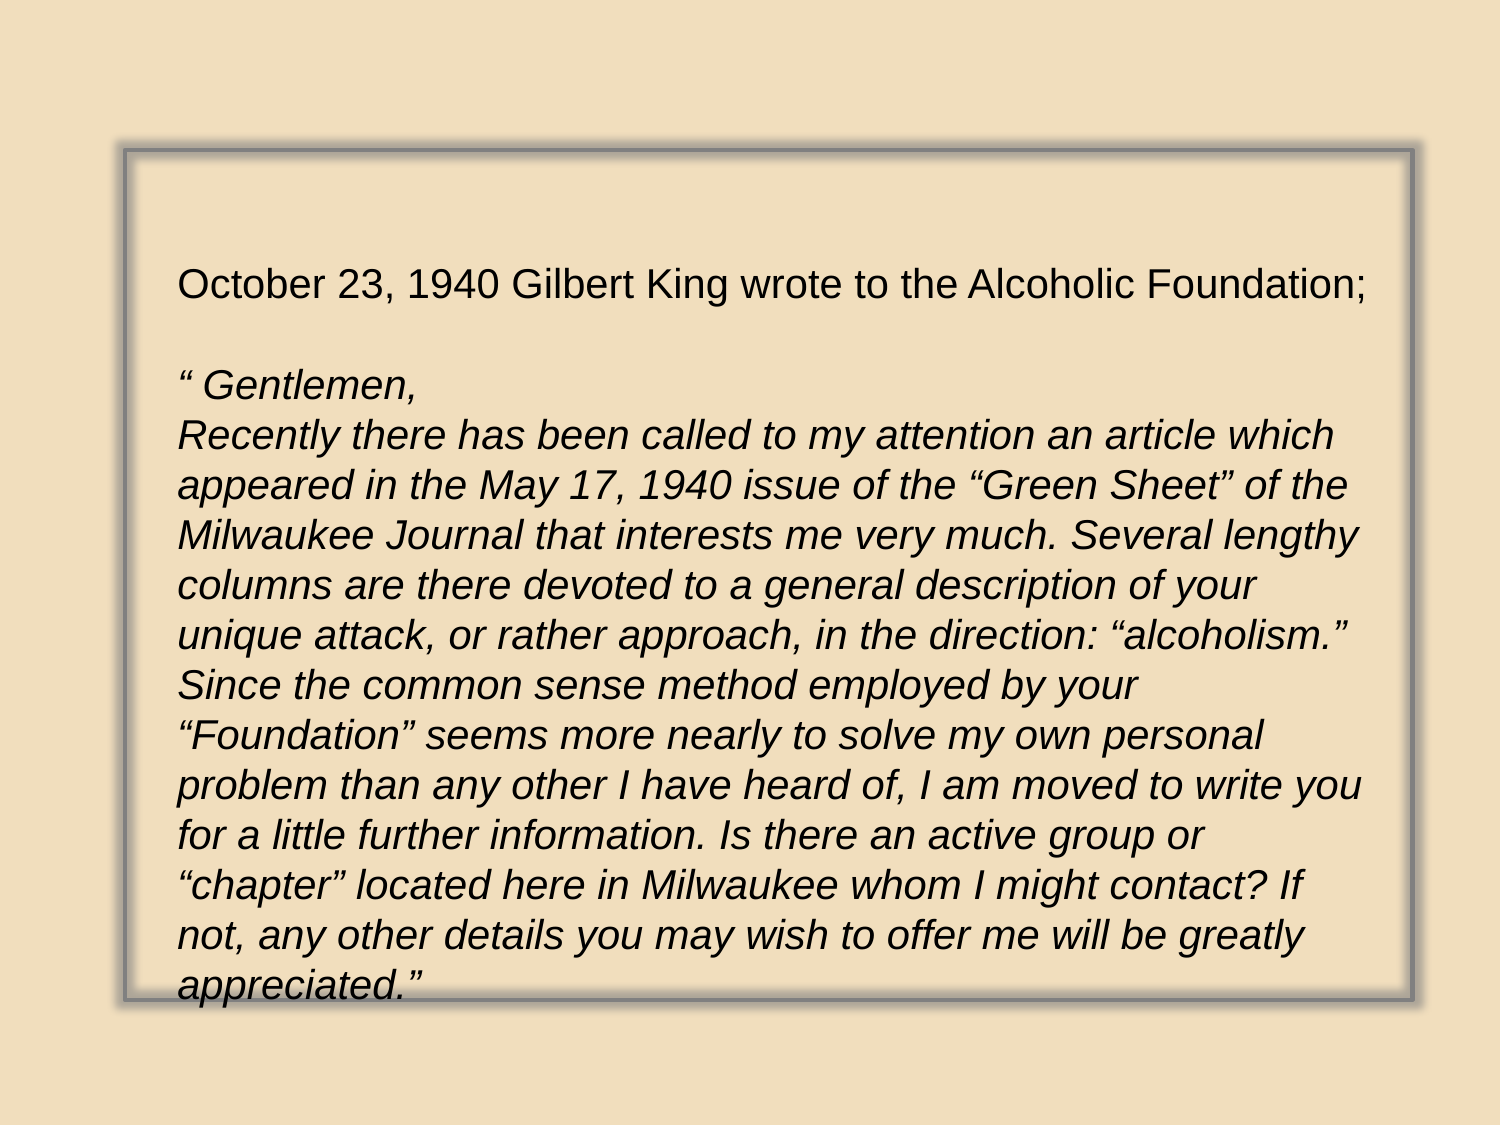

October 23, 1940 Gilbert King wrote to the Alcoholic Foundation;

“ Gentlemen,
Recently there has been called to my attention an article which appeared in the May 17, 1940 issue of the “Green Sheet” of the Milwaukee Journal that interests me very much. Several lengthy columns are there devoted to a general description of your unique attack, or rather approach, in the direction: “alcoholism.” Since the common sense method employed by your “Foundation” seems more nearly to solve my own personal problem than any other I have heard of, I am moved to write you for a little further information. Is there an active group or “chapter” located here in Milwaukee whom I might contact? If not, any other details you may wish to offer me will be greatly appreciated.”